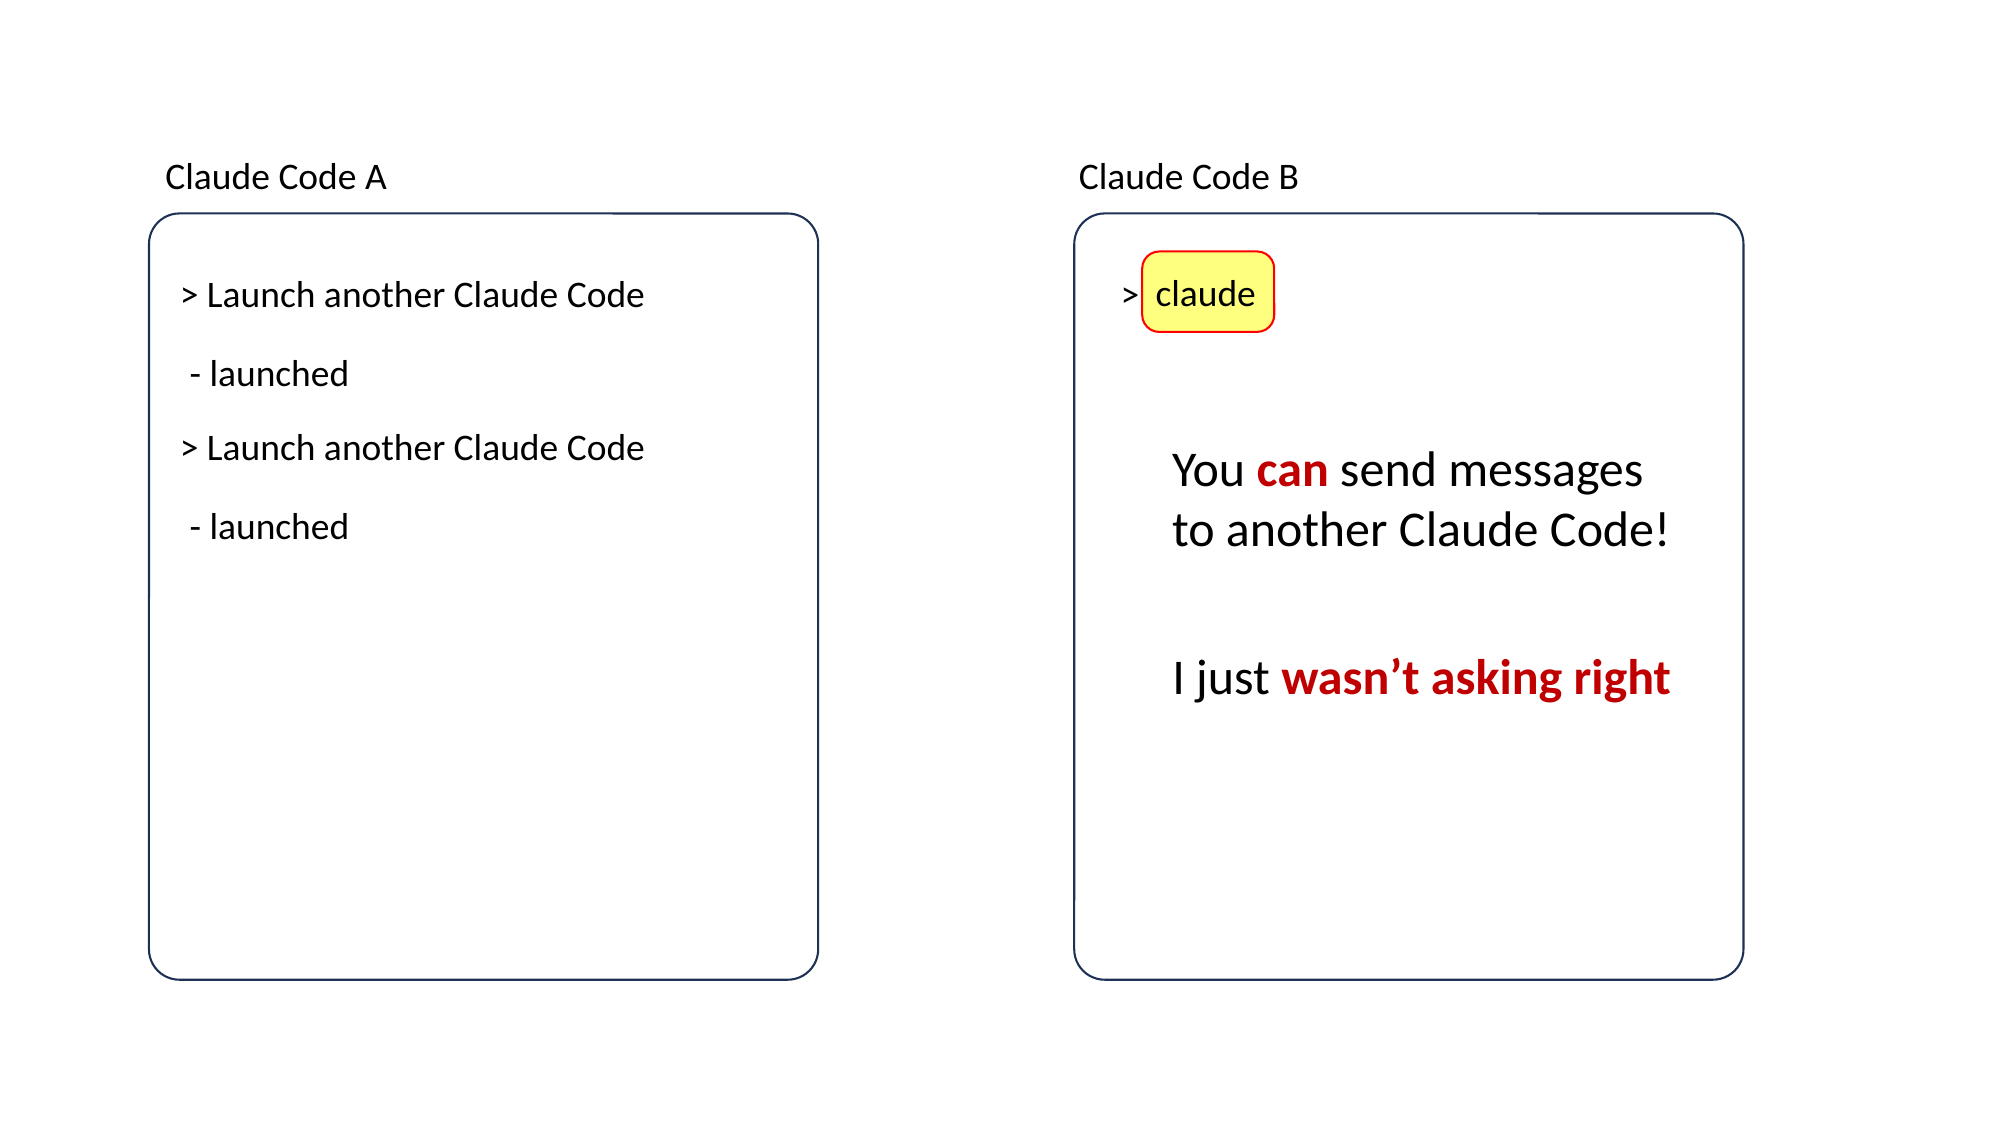

Claude Code A
Claude Code B

claude
> Launch another Claude Code
>
- launched
> Launch another Claude Code
You can send messages
to another Claude Code!
- launched
I just wasn’t asking right